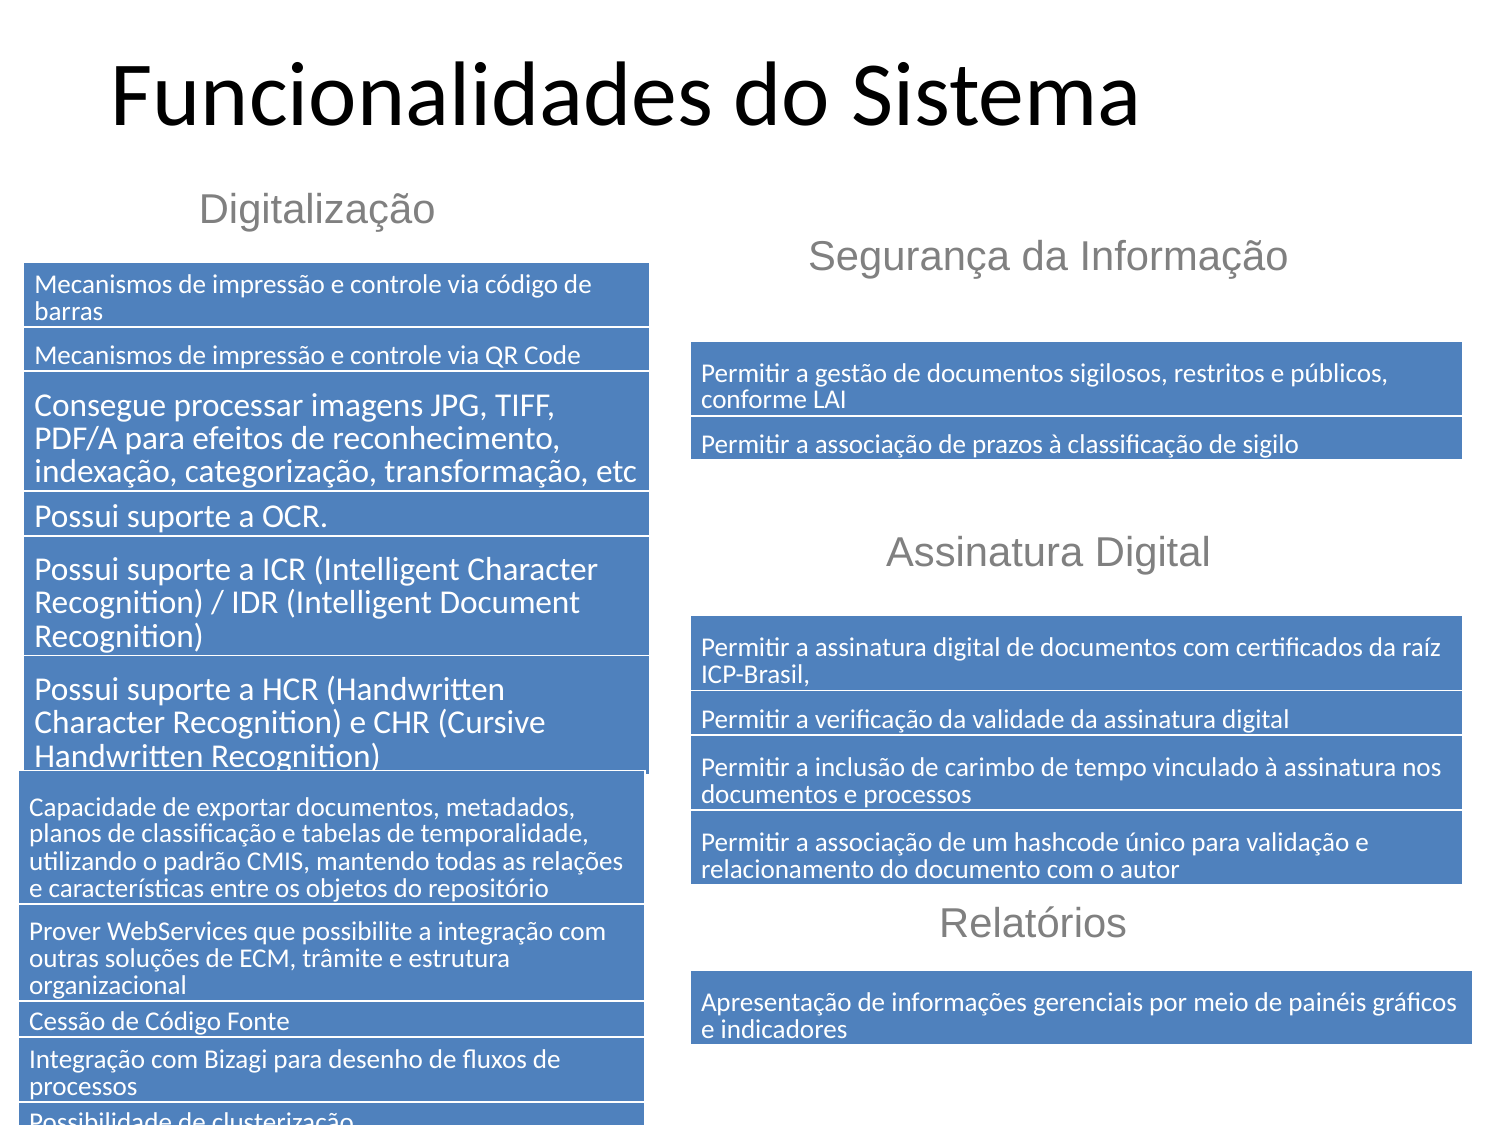

# Funcionalidades do Sistema
Digitalização
Segurança da Informação
| Mecanismos de impressão e controle via código de barras |
| --- |
| Mecanismos de impressão e controle via QR Code |
| Consegue processar imagens JPG, TIFF, PDF/A para efeitos de reconhecimento, indexação, categorização, transformação, etc |
| Possui suporte a OCR. |
| Possui suporte a ICR (Intelligent Character Recognition) / IDR (Intelligent Document Recognition) |
| Possui suporte a HCR (Handwritten Character Recognition) e CHR (Cursive Handwritten Recognition) |
| Permitir a gestão de documentos sigilosos, restritos e públicos, conforme LAI |
| --- |
| Permitir a associação de prazos à classificação de sigilo |
Assinatura Digital
| Permitir a assinatura digital de documentos com certificados da raíz ICP-Brasil, |
| --- |
| Permitir a verificação da validade da assinatura digital |
| Permitir a inclusão de carimbo de tempo vinculado à assinatura nos documentos e processos |
| Permitir a associação de um hashcode único para validação e relacionamento do documento com o autor |
Características Gerais
| Capacidade de exportar documentos, metadados, planos de classificação e tabelas de temporalidade, utilizando o padrão CMIS, mantendo todas as relações e características entre os objetos do repositório |
| --- |
| Prover WebServices que possibilite a integração com outras soluções de ECM, trâmite e estrutura organizacional |
| Cessão de Código Fonte |
| Integração com Bizagi para desenho de fluxos de processos |
| Possibilidade de clusterização |
| Integração com AD e LDAP |
Relatórios
| Apresentação de informações gerenciais por meio de painéis gráficos e indicadores |
| --- |